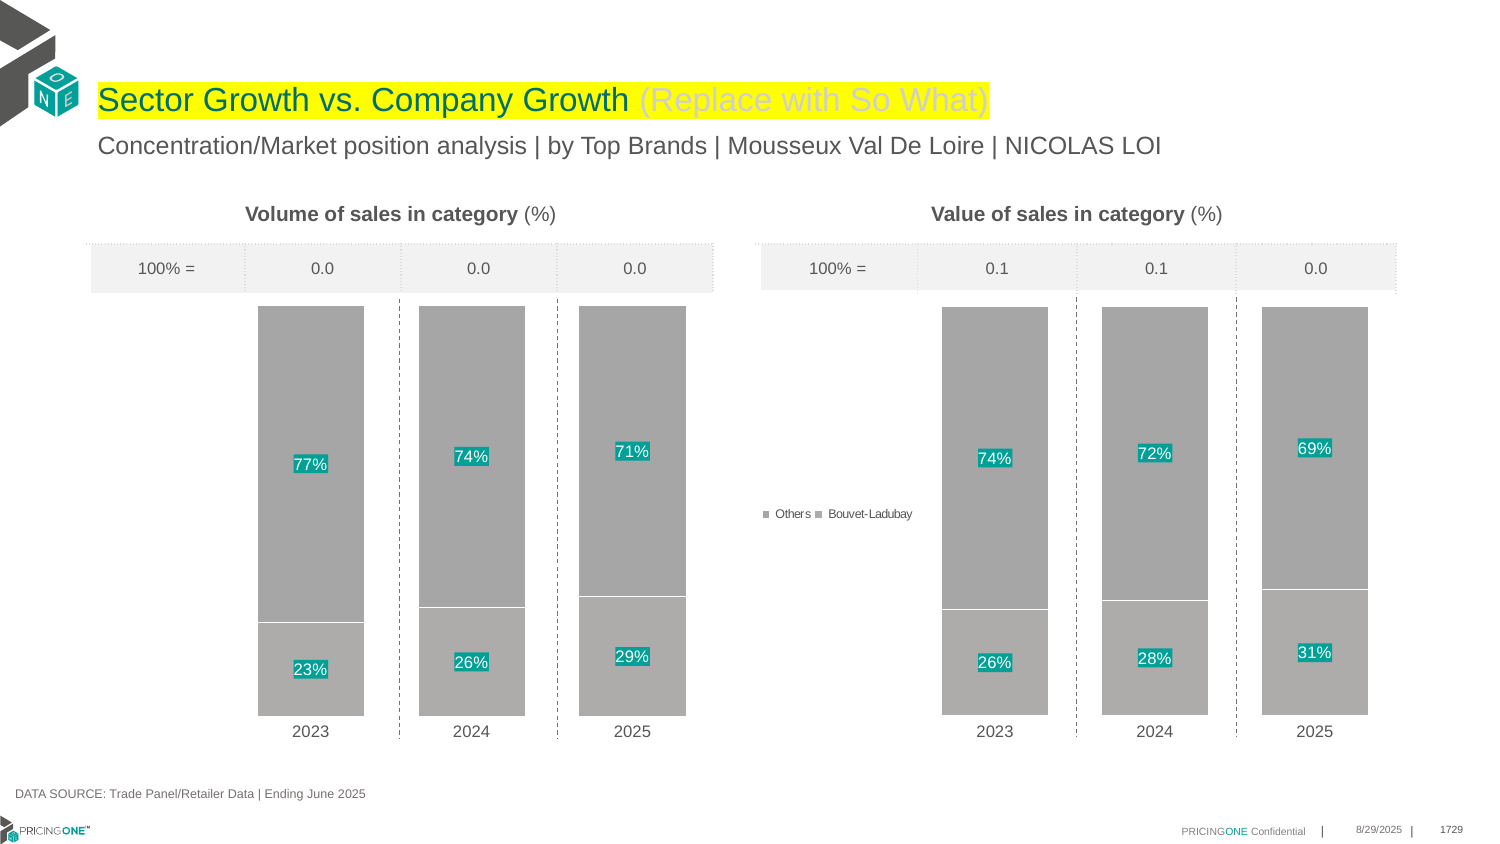

# Sector Growth vs. Company Growth (Replace with So What)
Concentration/Market position analysis | by Top Brands | Mousseux Val De Loire | NICOLAS LOI
| Volume of sales in category (%) |  |  |  |
| --- | --- | --- | --- |
| 100% = | 0.0 | 0.0 | 0.0 |
| Value of sales in category (%) |  |  |  |
| --- | --- | --- | --- |
| 100% = | 0.1 | 0.1 | 0.0 |

### Chart

| Category | Bouvet-Ladubay | Others |
|---|---|---|
| 2023 | 0.2294342242276987 | 0.7705657757723013 |
| 2024 | 0.26498002663115844 | 0.7350199733688415 |
| 2025 | 0.2909371781668383 | 0.7090628218331617 |

### Chart

| Category | Bouvet-Ladubay | Others |
|---|---|---|
| 2023 | 0.2588552311277158 | 0.7411447688722842 |
| 2024 | 0.28235959443629066 | 0.7176404055637093 |
| 2025 | 0.3077670914204368 | 0.6922329085795632 |
DATA SOURCE: Trade Panel/Retailer Data | Ending June 2025

8/29/2025
1729